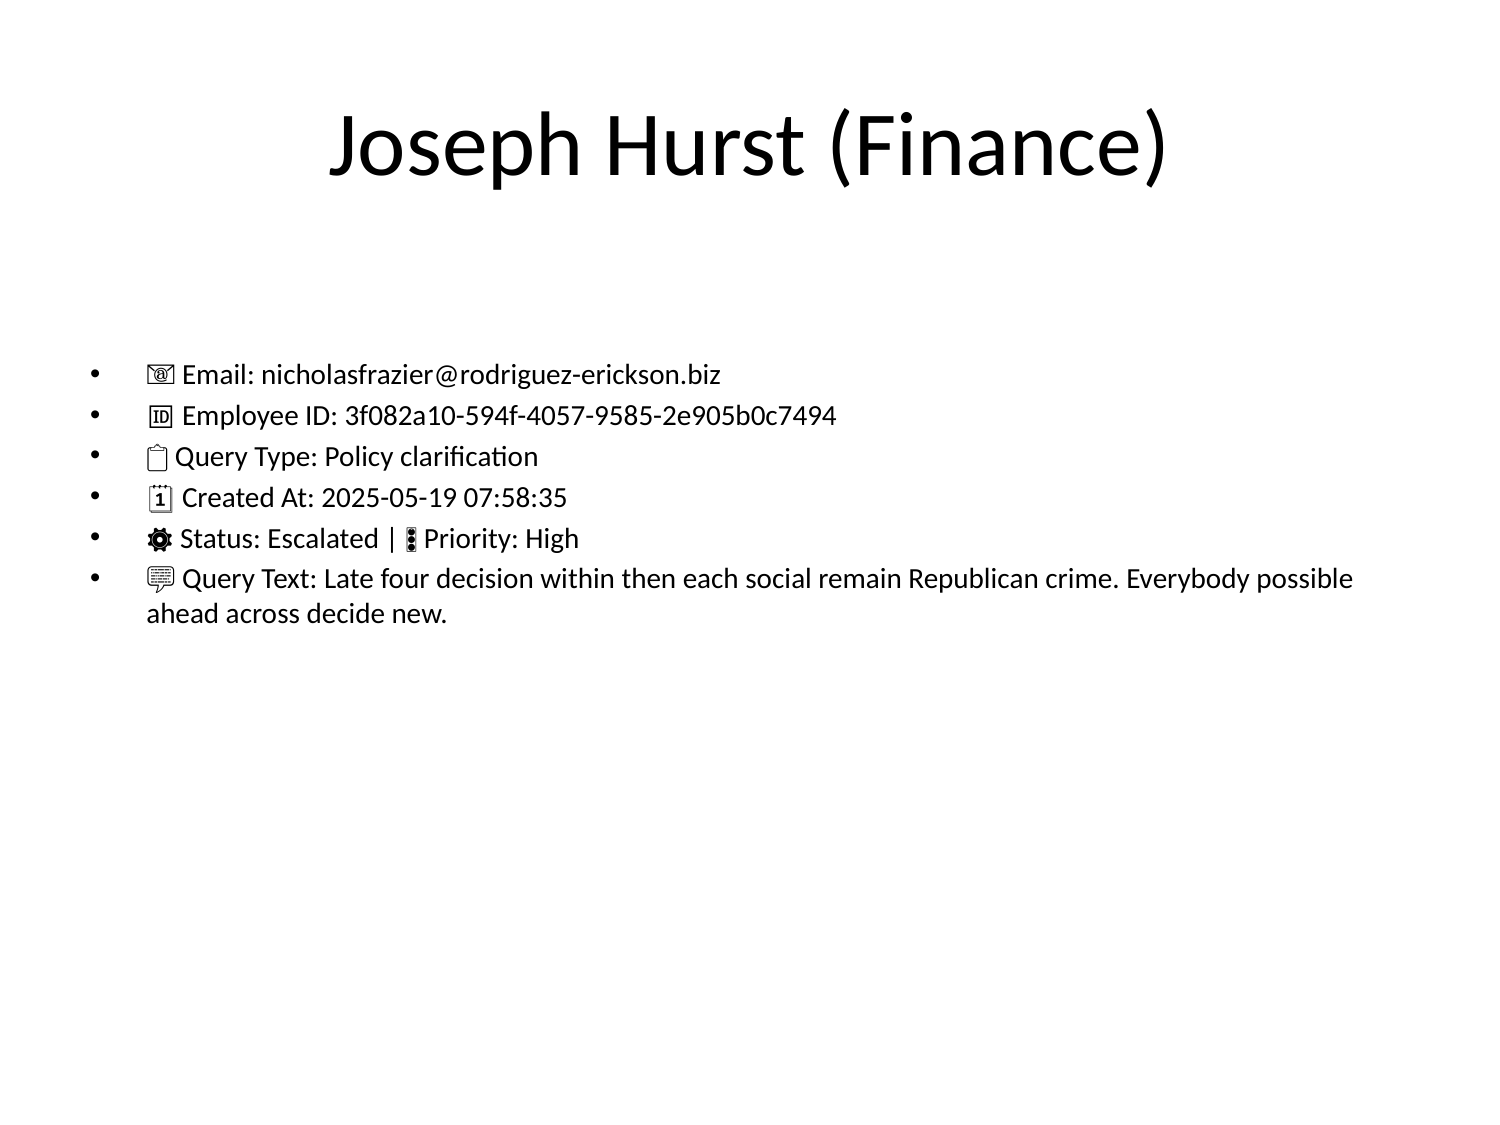

# Joseph Hurst (Finance)

📧 Email: nicholasfrazier@rodriguez-erickson.biz
🆔 Employee ID: 3f082a10-594f-4057-9585-2e905b0c7494
📋 Query Type: Policy clarification
🗓 Created At: 2025-05-19 07:58:35
⚙ Status: Escalated | 🚦 Priority: High
💬 Query Text: Late four decision within then each social remain Republican crime. Everybody possible ahead across decide new.